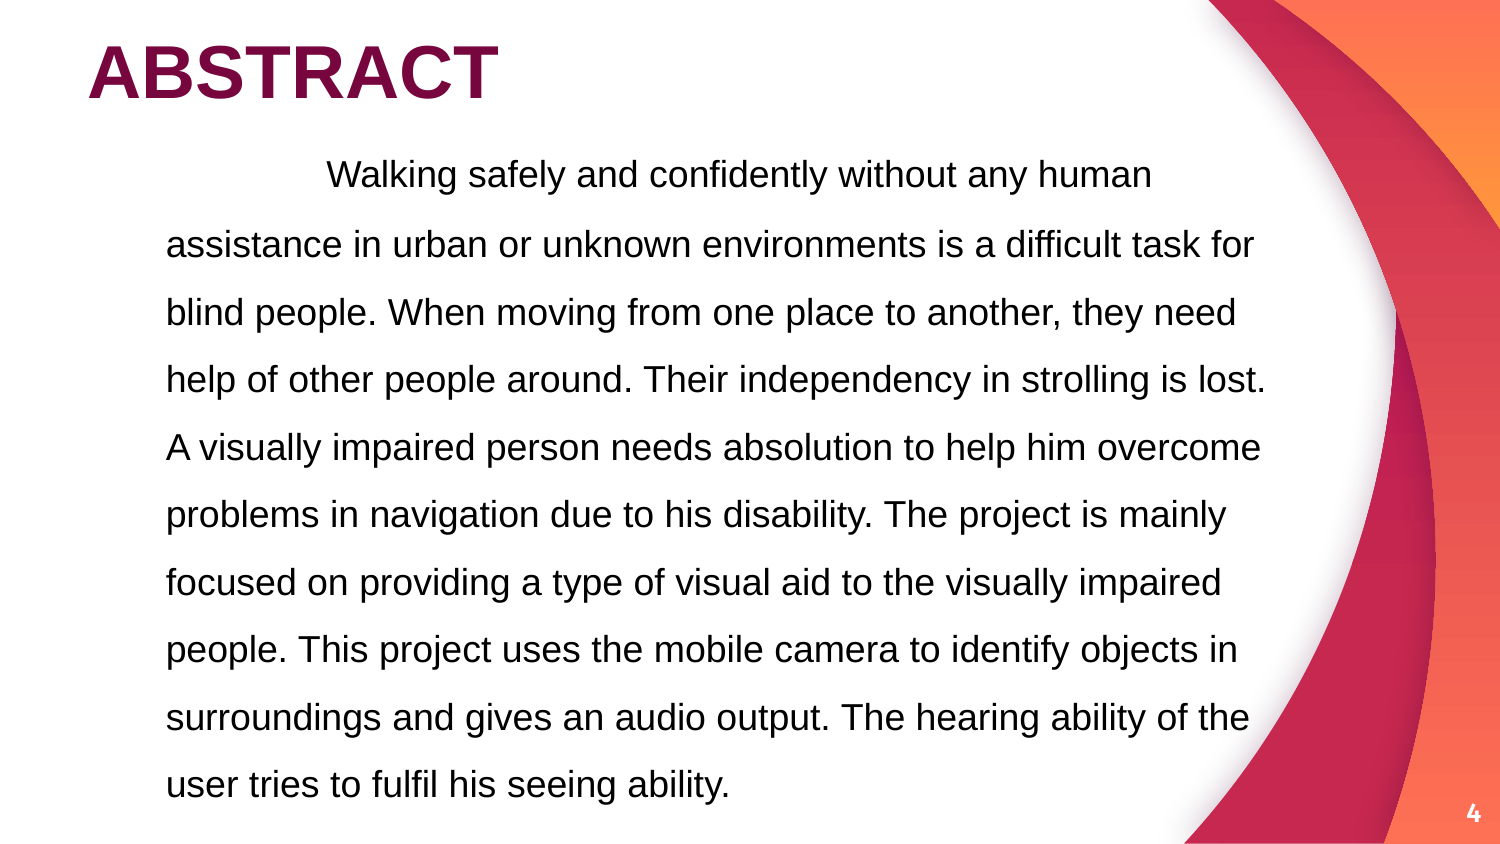

# ABSTRACT
 	 Walking safely and confidently without any human assistance in urban or unknown environments is a difficult task for blind people. When moving from one place to another, they need help of other people around. Their independency in strolling is lost. A visually impaired person needs absolution to help him overcome problems in navigation due to his disability. The project is mainly focused on providing a type of visual aid to the visually impaired people. This project uses the mobile camera to identify objects in surroundings and gives an audio output. The hearing ability of the user tries to fulfil his seeing ability.
4